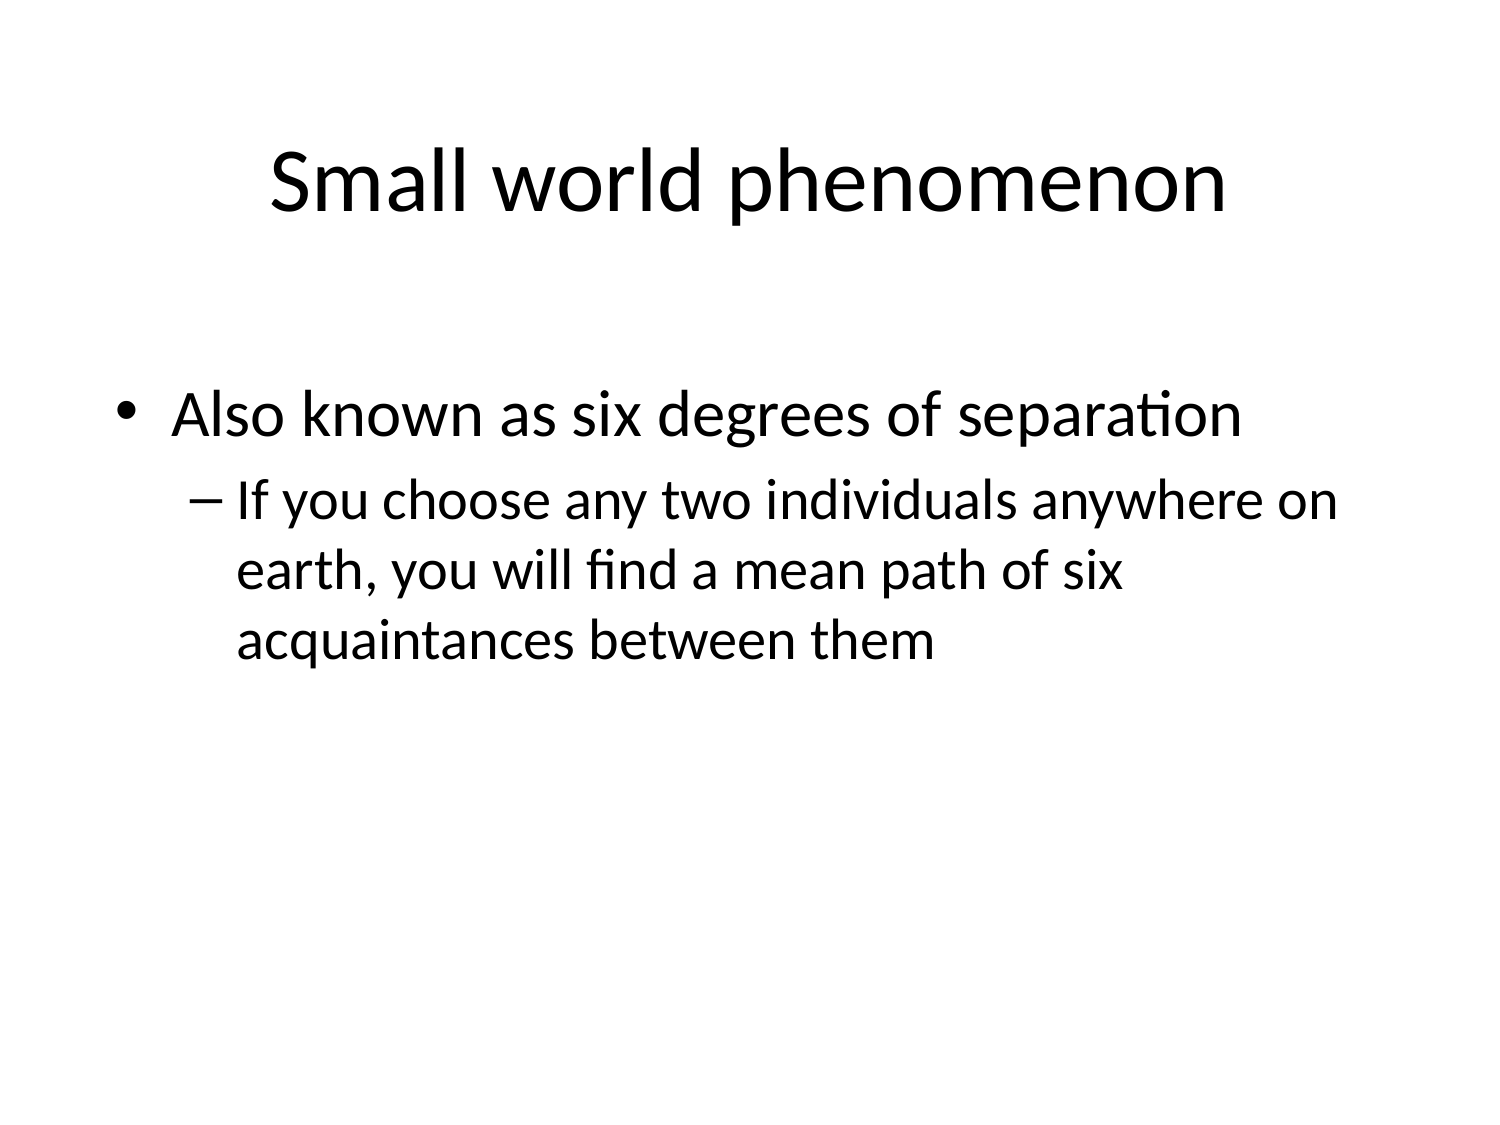

# Small world phenomenon

Also known as six degrees of separation
If you choose any two individuals anywhere on earth, you will find a mean path of six acquaintances between them